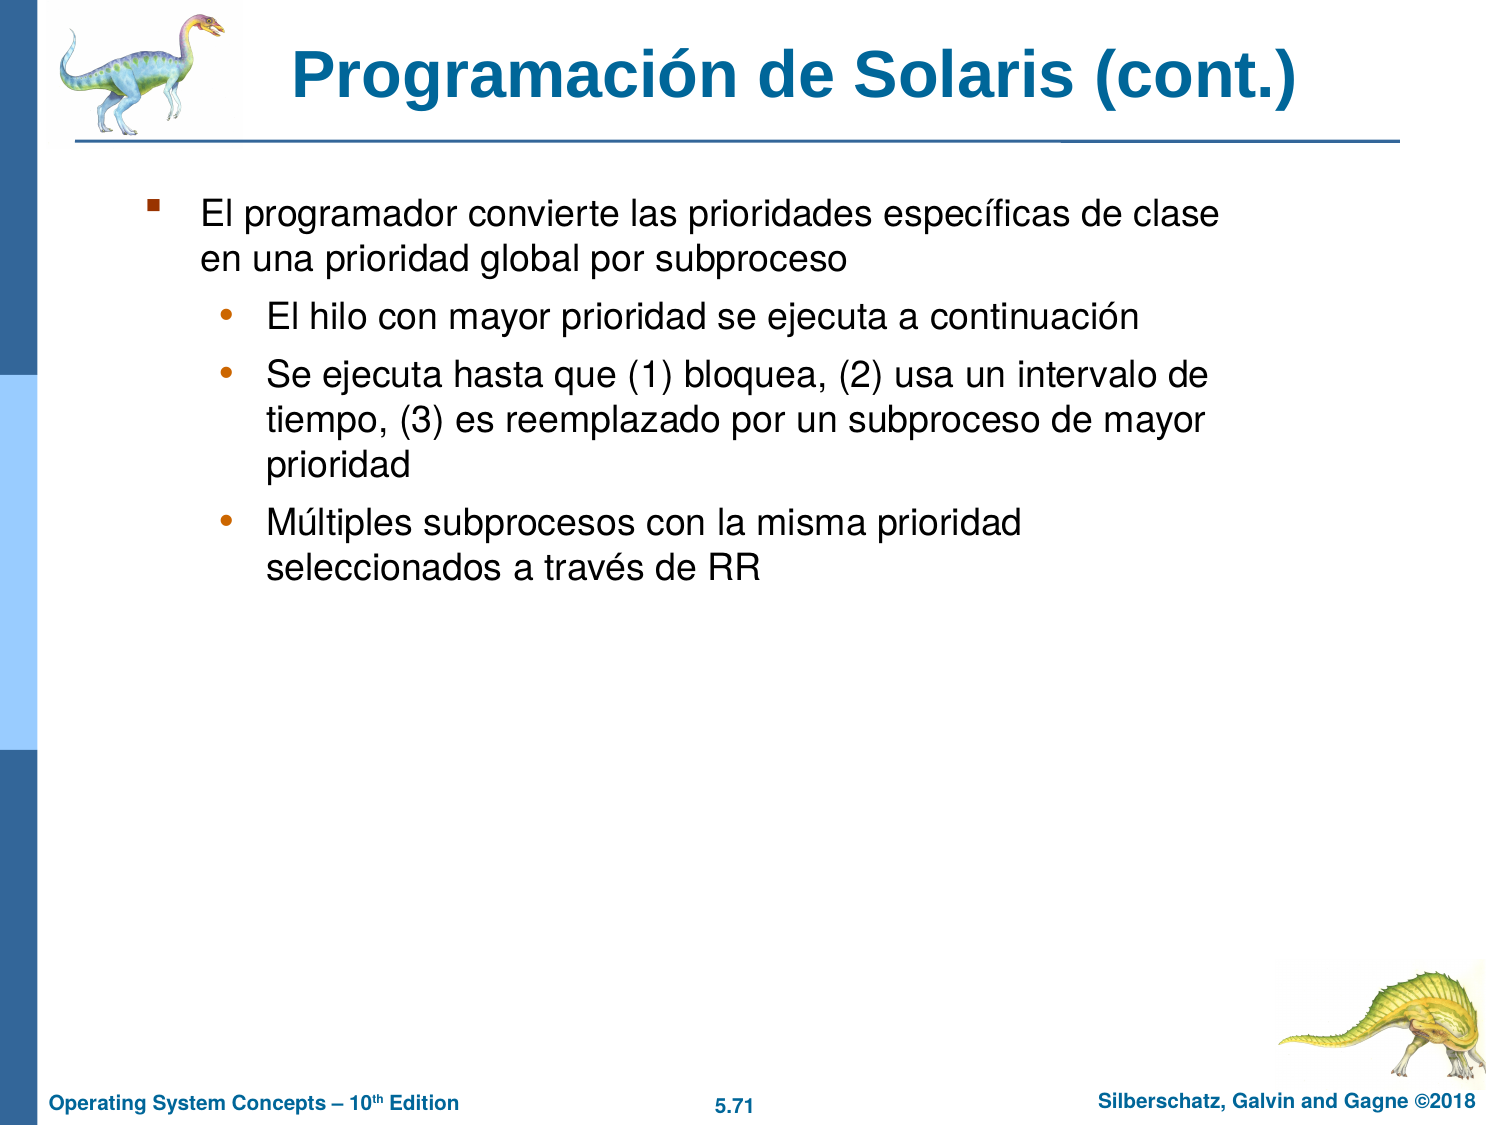

# Programación de Solaris (cont.)
El programador convierte las prioridades específicas de clase en una prioridad global por subproceso
El hilo con mayor prioridad se ejecuta a continuación
Se ejecuta hasta que (1) bloquea, (2) usa un intervalo de tiempo, (3) es reemplazado por un subproceso de mayor prioridad
Múltiples subprocesos con la misma prioridad seleccionados a través de RR